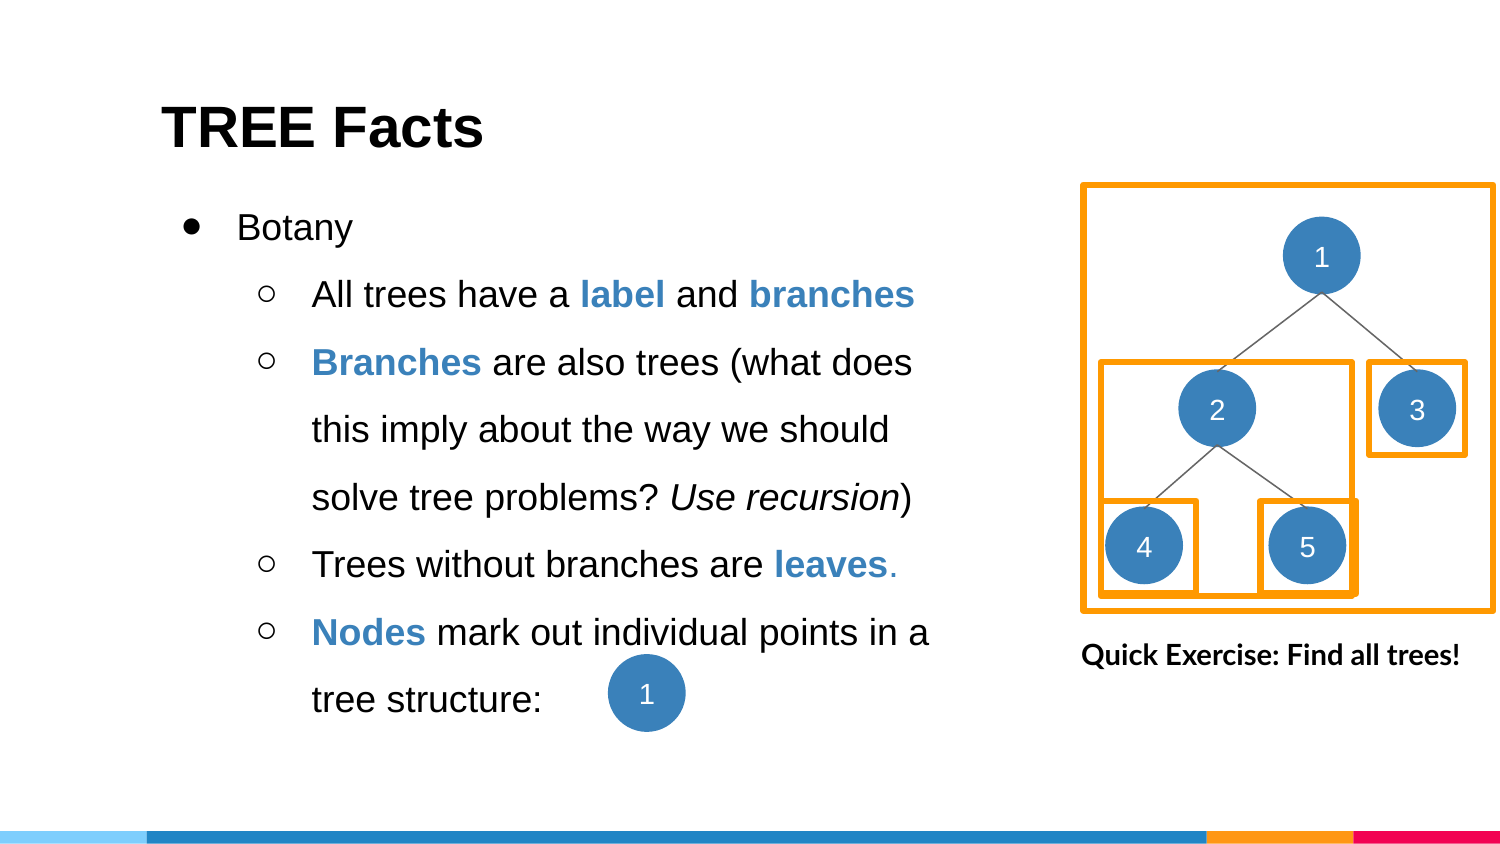

# TREE Facts
Botany
All trees have a label and branches
Branches are also trees (what does this imply about the way we should solve tree problems? Use recursion)
Trees without branches are leaves.
Nodes mark out individual points in a tree structure:

1
2
3
4
5

Quick Exercise: Find all trees!
1